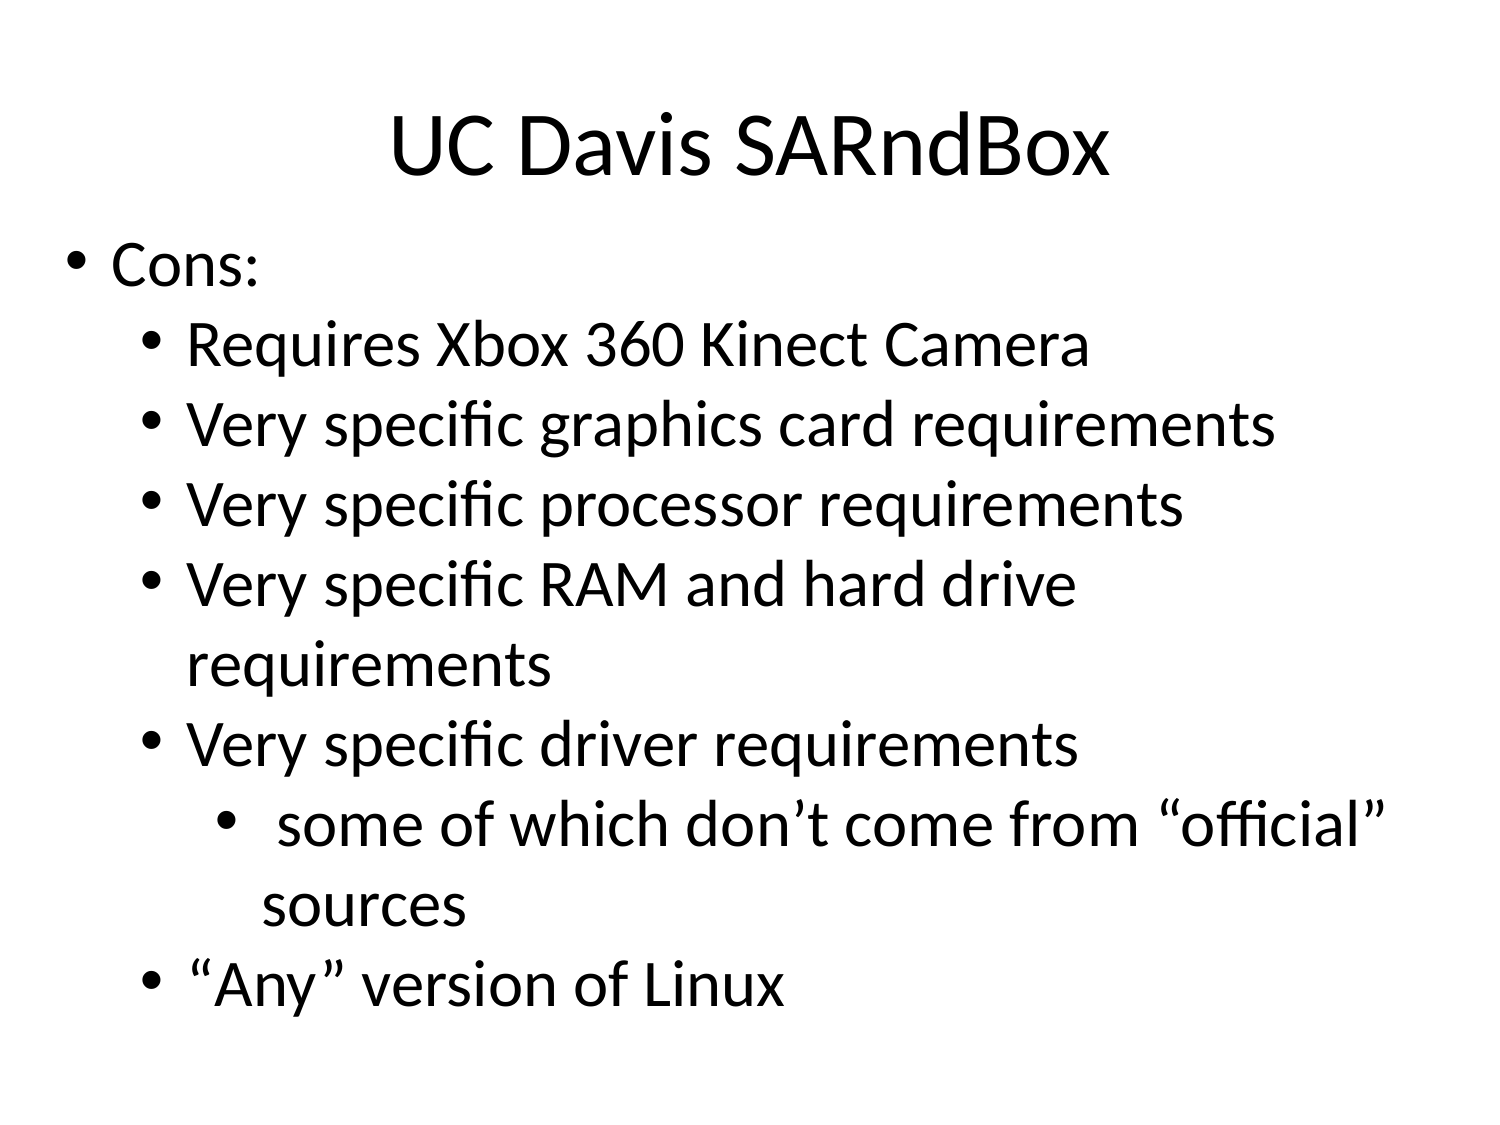

# UC Davis SARndBox
Cons:
Requires Xbox 360 Kinect Camera
Very specific graphics card requirements
Very specific processor requirements
Very specific RAM and hard drive requirements
Very specific driver requirements
 some of which don’t come from “official” sources
“Any” version of Linux